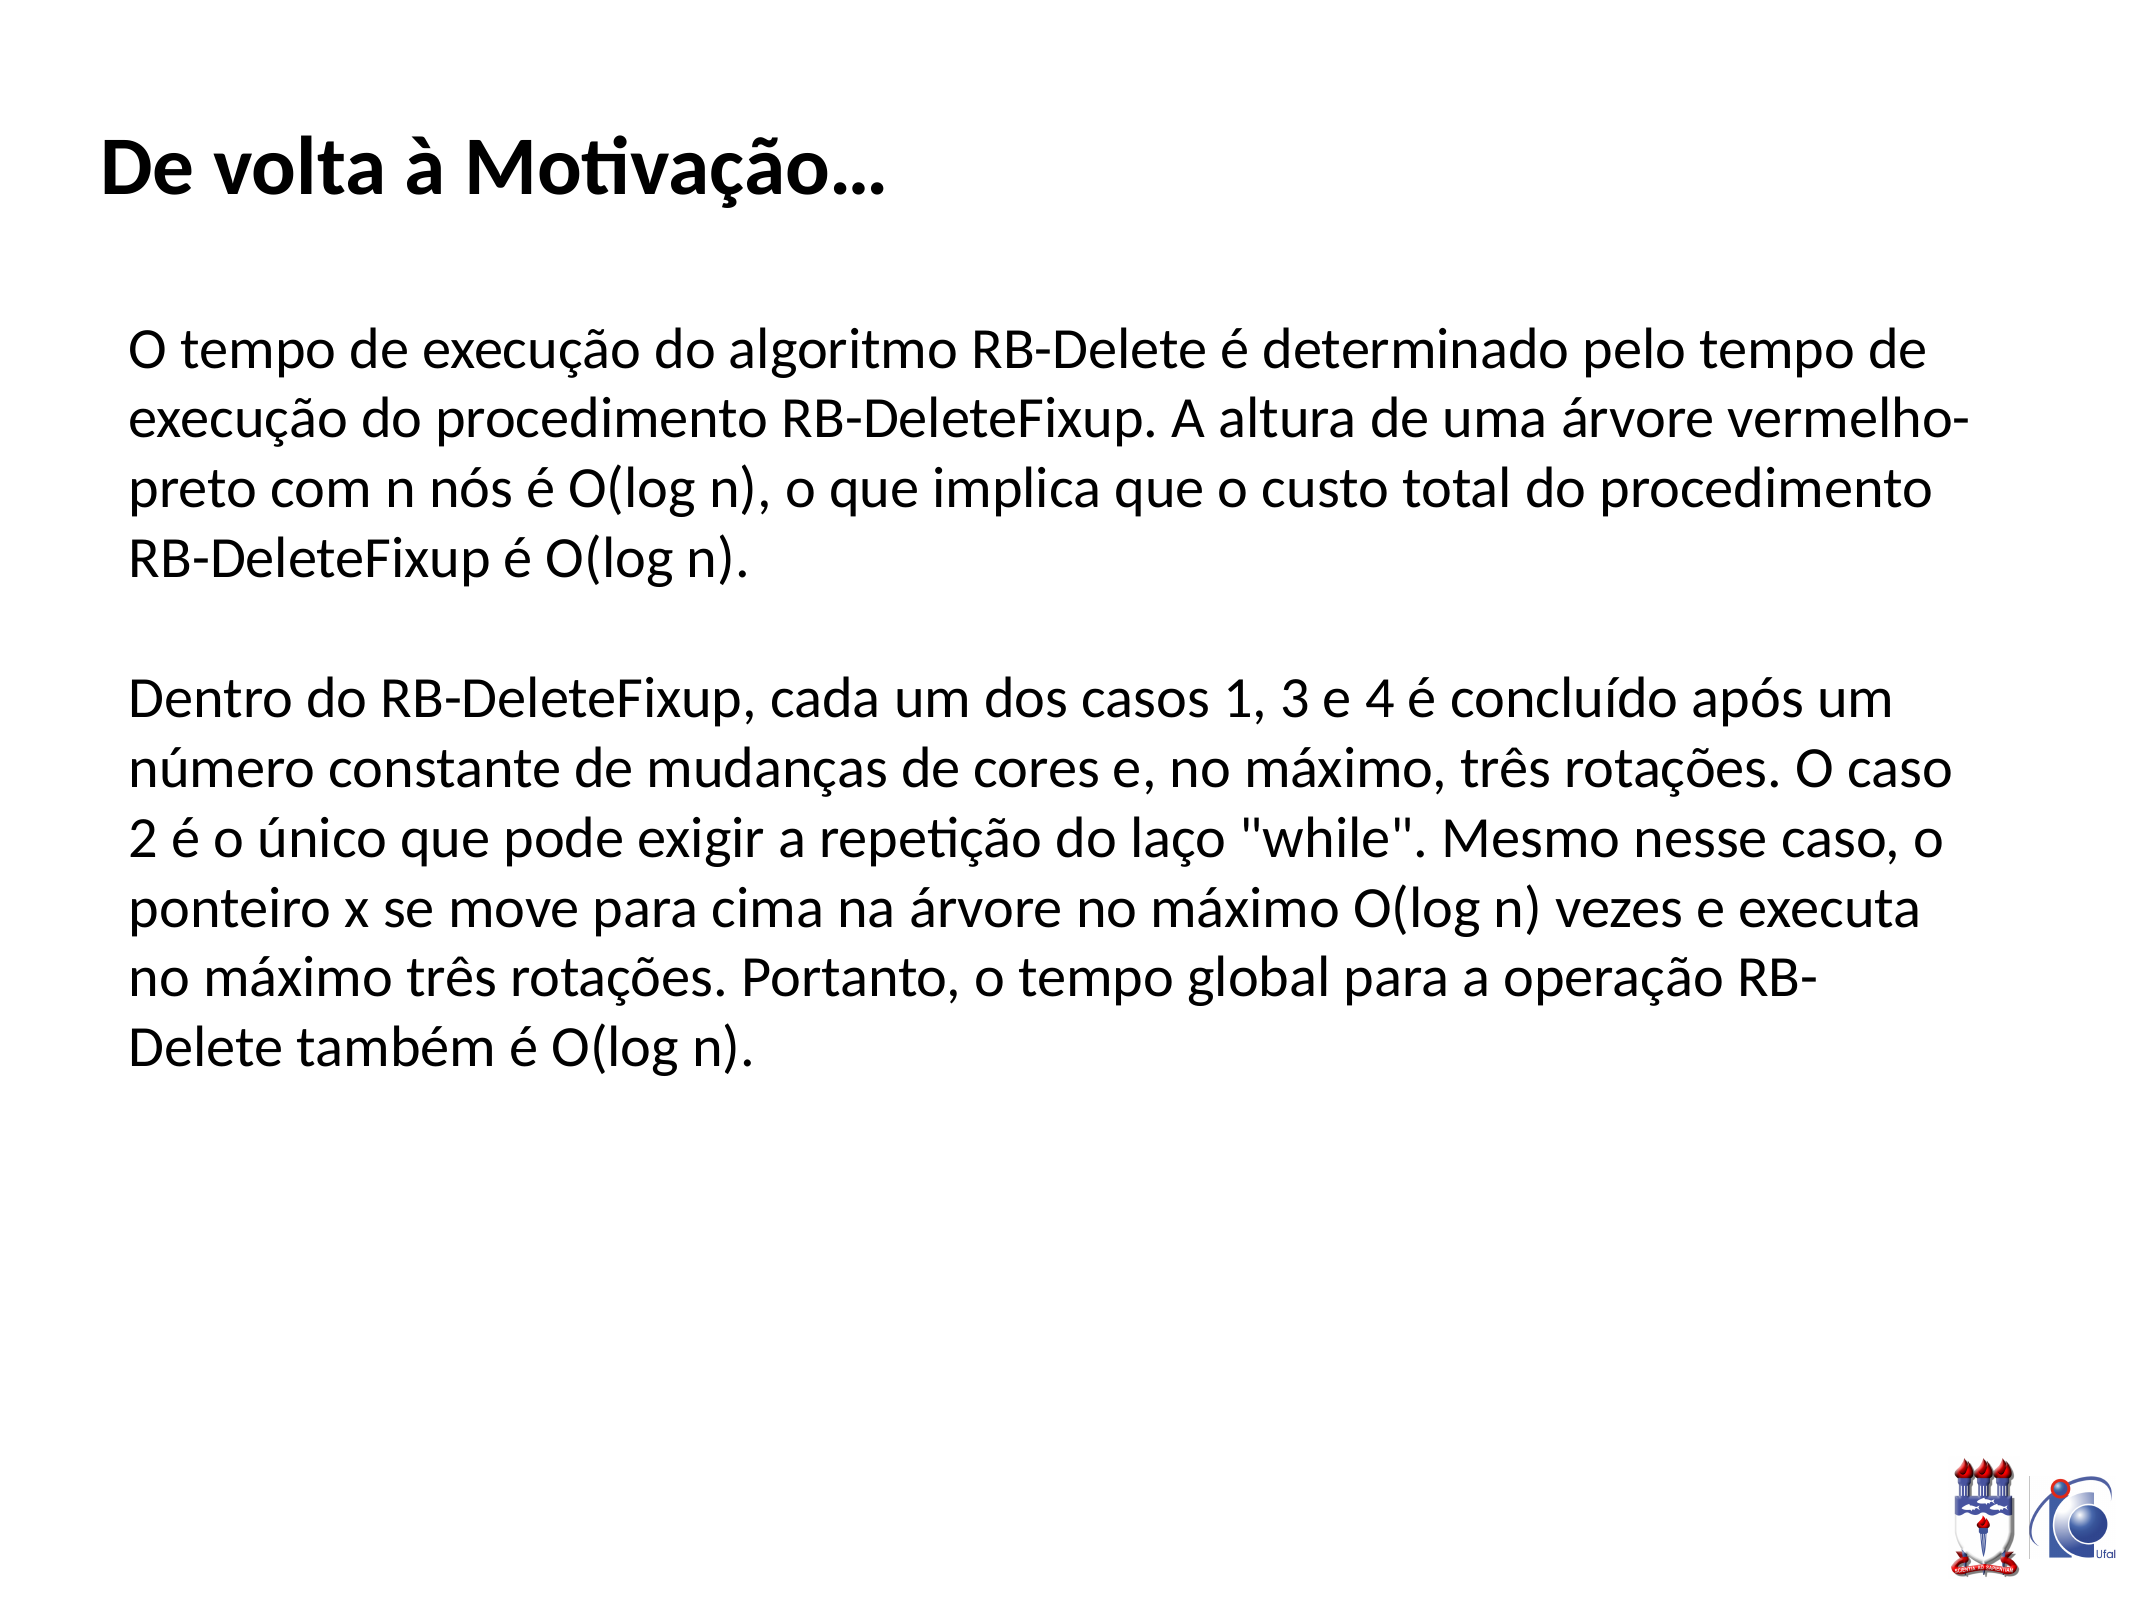

# De volta à Motivação…
O tempo de execução do algoritmo RB-Delete é determinado pelo tempo de execução do procedimento RB-DeleteFixup. A altura de uma árvore vermelho-preto com n nós é O(log n), o que implica que o custo total do procedimento RB-DeleteFixup é O(log n).

Dentro do RB-DeleteFixup, cada um dos casos 1, 3 e 4 é concluído após um número constante de mudanças de cores e, no máximo, três rotações. O caso 2 é o único que pode exigir a repetição do laço "while". Mesmo nesse caso, o ponteiro x se move para cima na árvore no máximo O(log n) vezes e executa no máximo três rotações. Portanto, o tempo global para a operação RB-Delete também é O(log n).